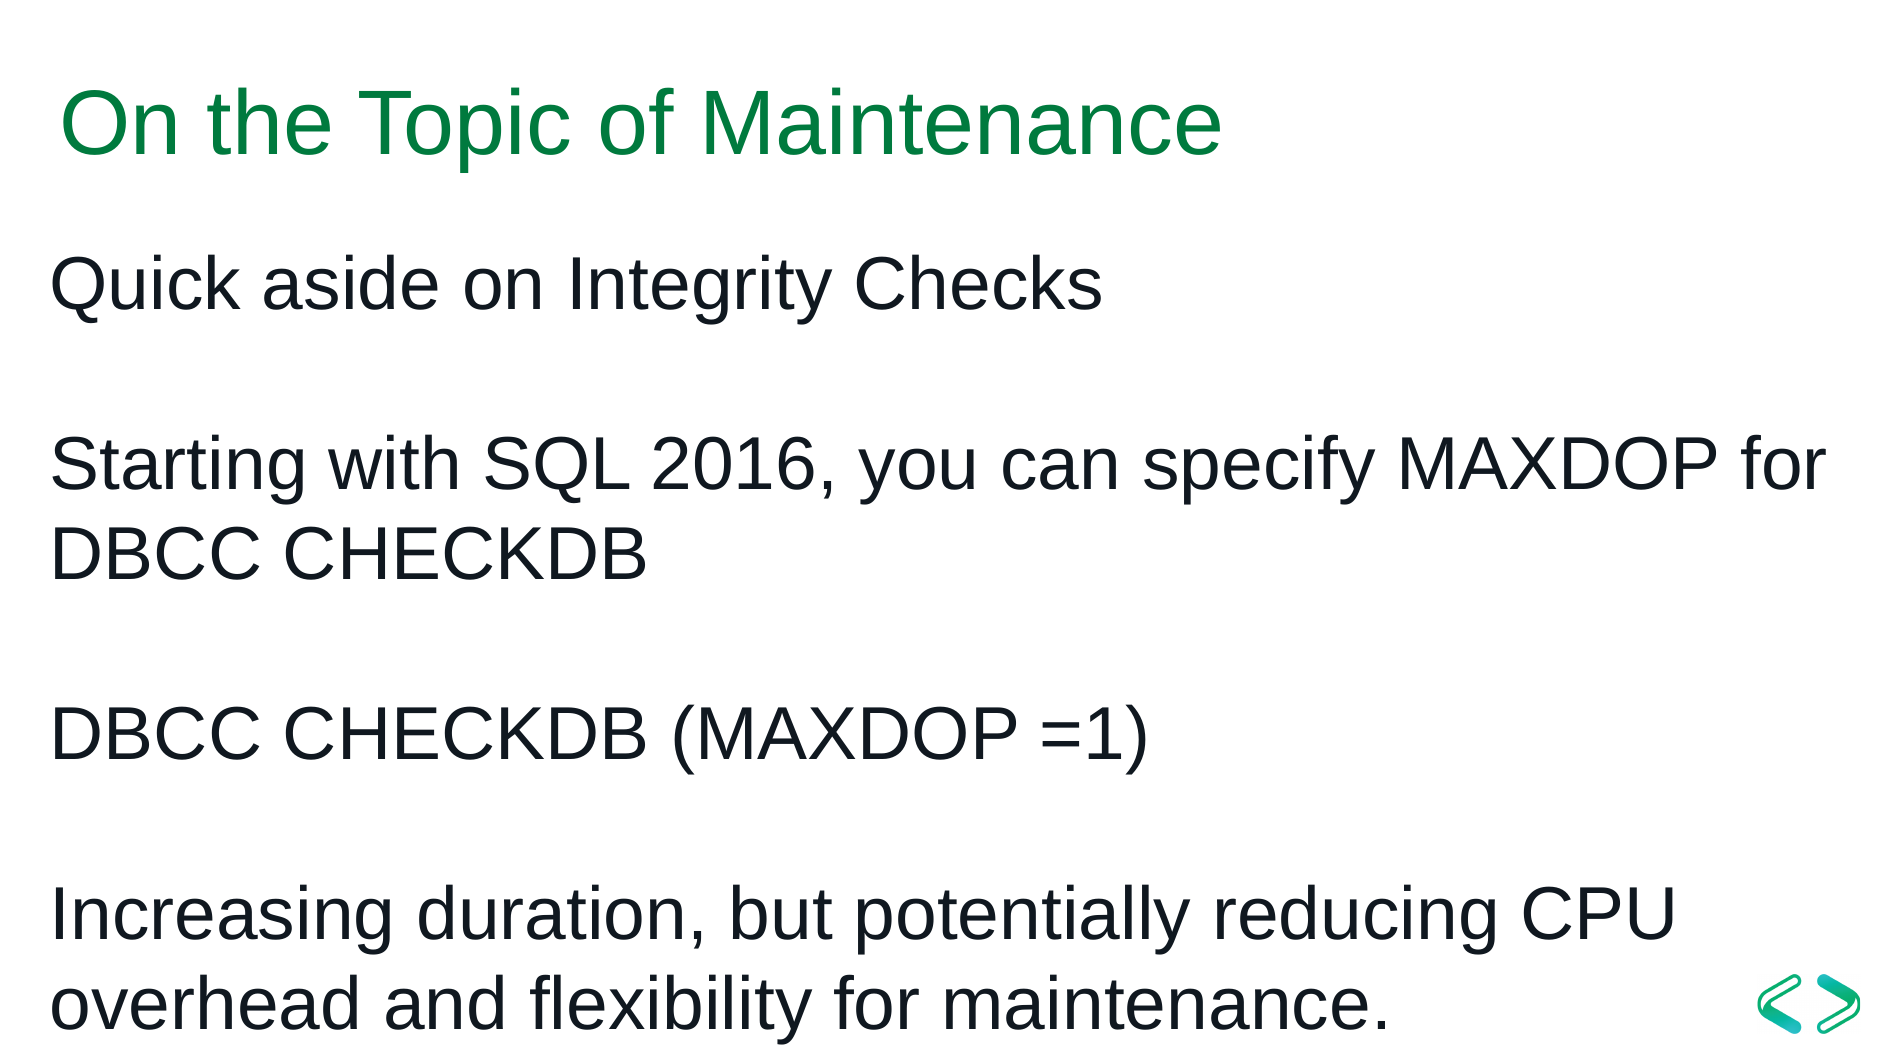

# On the Topic of Maintenance
Quick aside on Integrity Checks

Starting with SQL 2016, you can specify MAXDOP for DBCC CHECKDB

DBCC CHECKDB (MAXDOP =1)

Increasing duration, but potentially reducing CPU overhead and flexibility for maintenance.